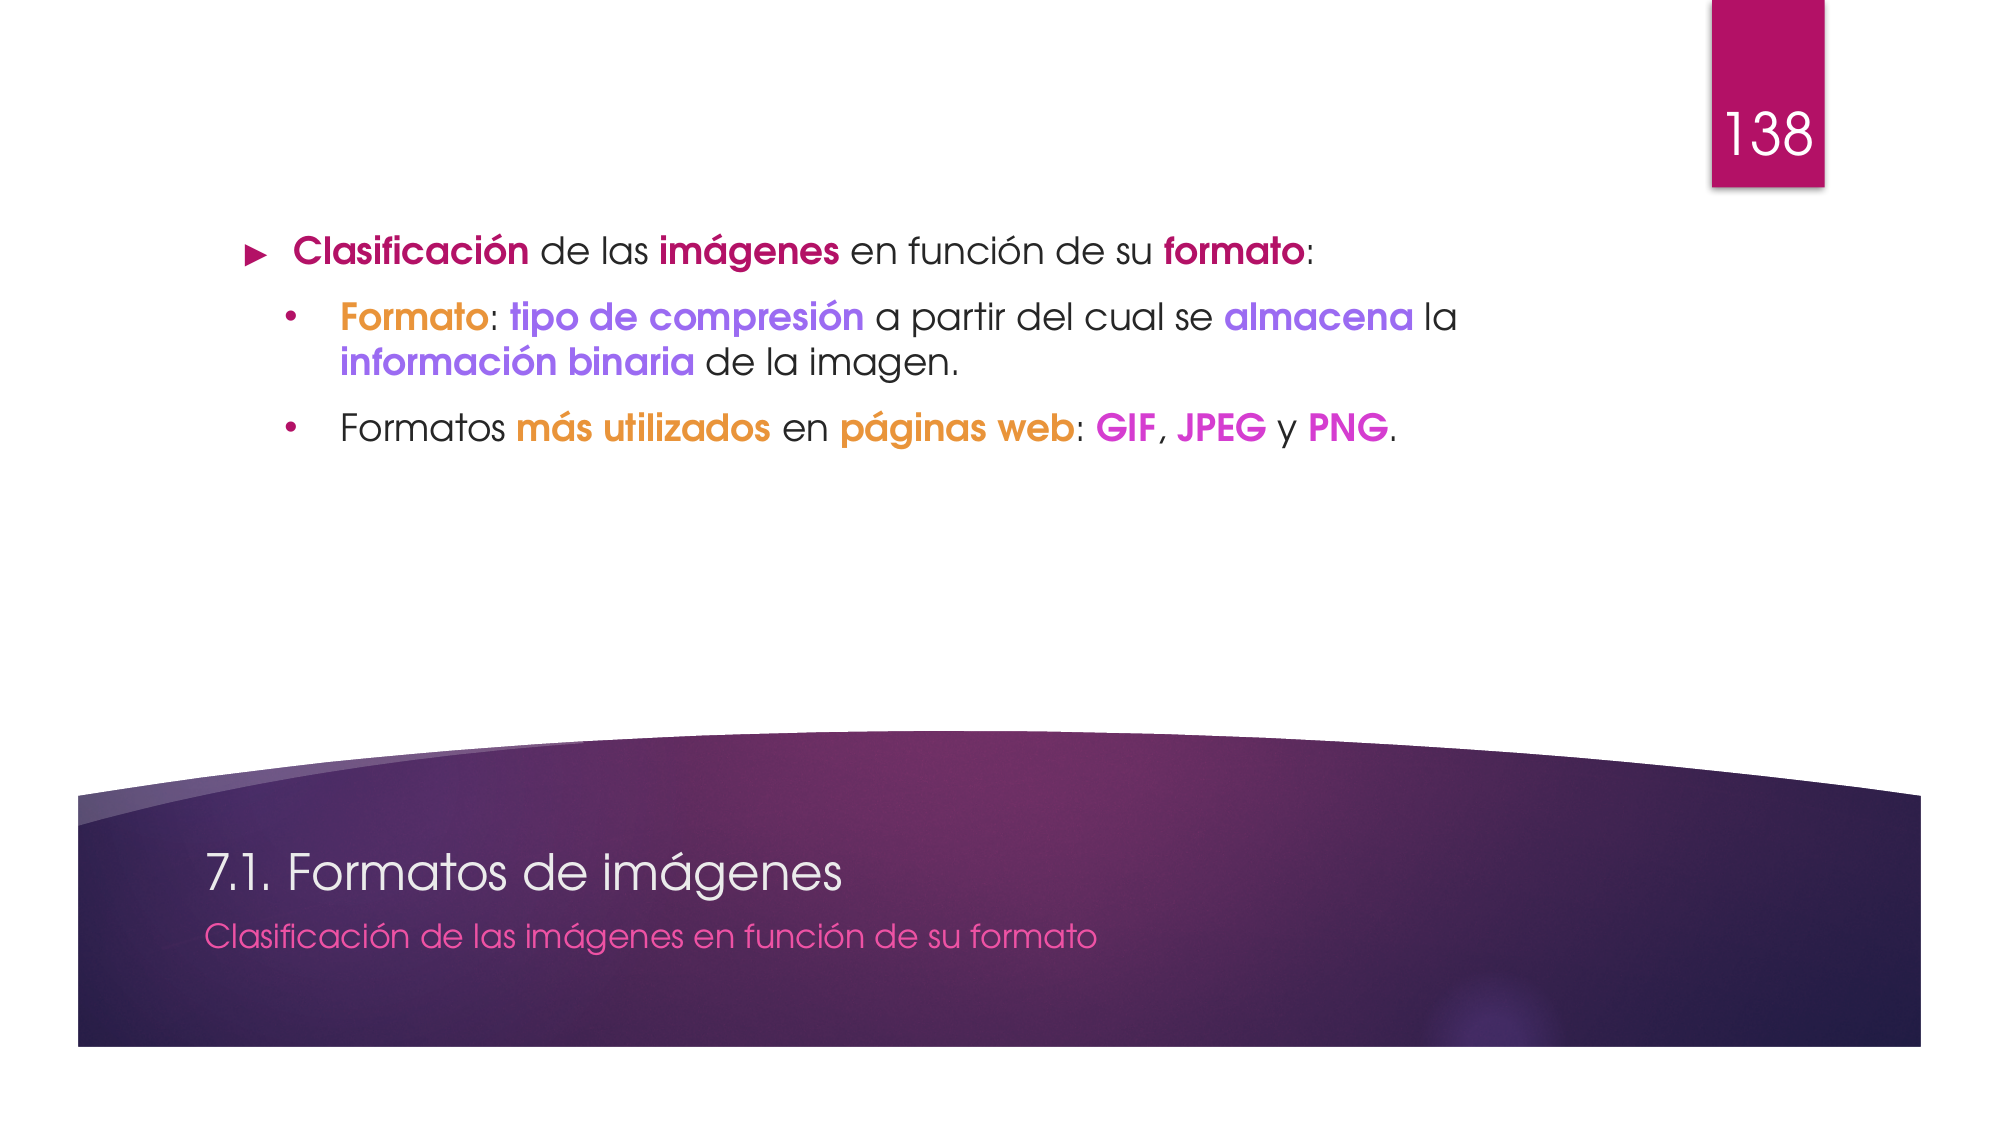

138
Clasificación de las imágenes en función de su formato:
Formato: tipo de compresión a partir del cual se almacena la información binaria de la imagen.
Formatos más utilizados en páginas web: GIF, JPEG y PNG.
# 7.1. Formatos de imágenes
Clasificación de las imágenes en función de su formato